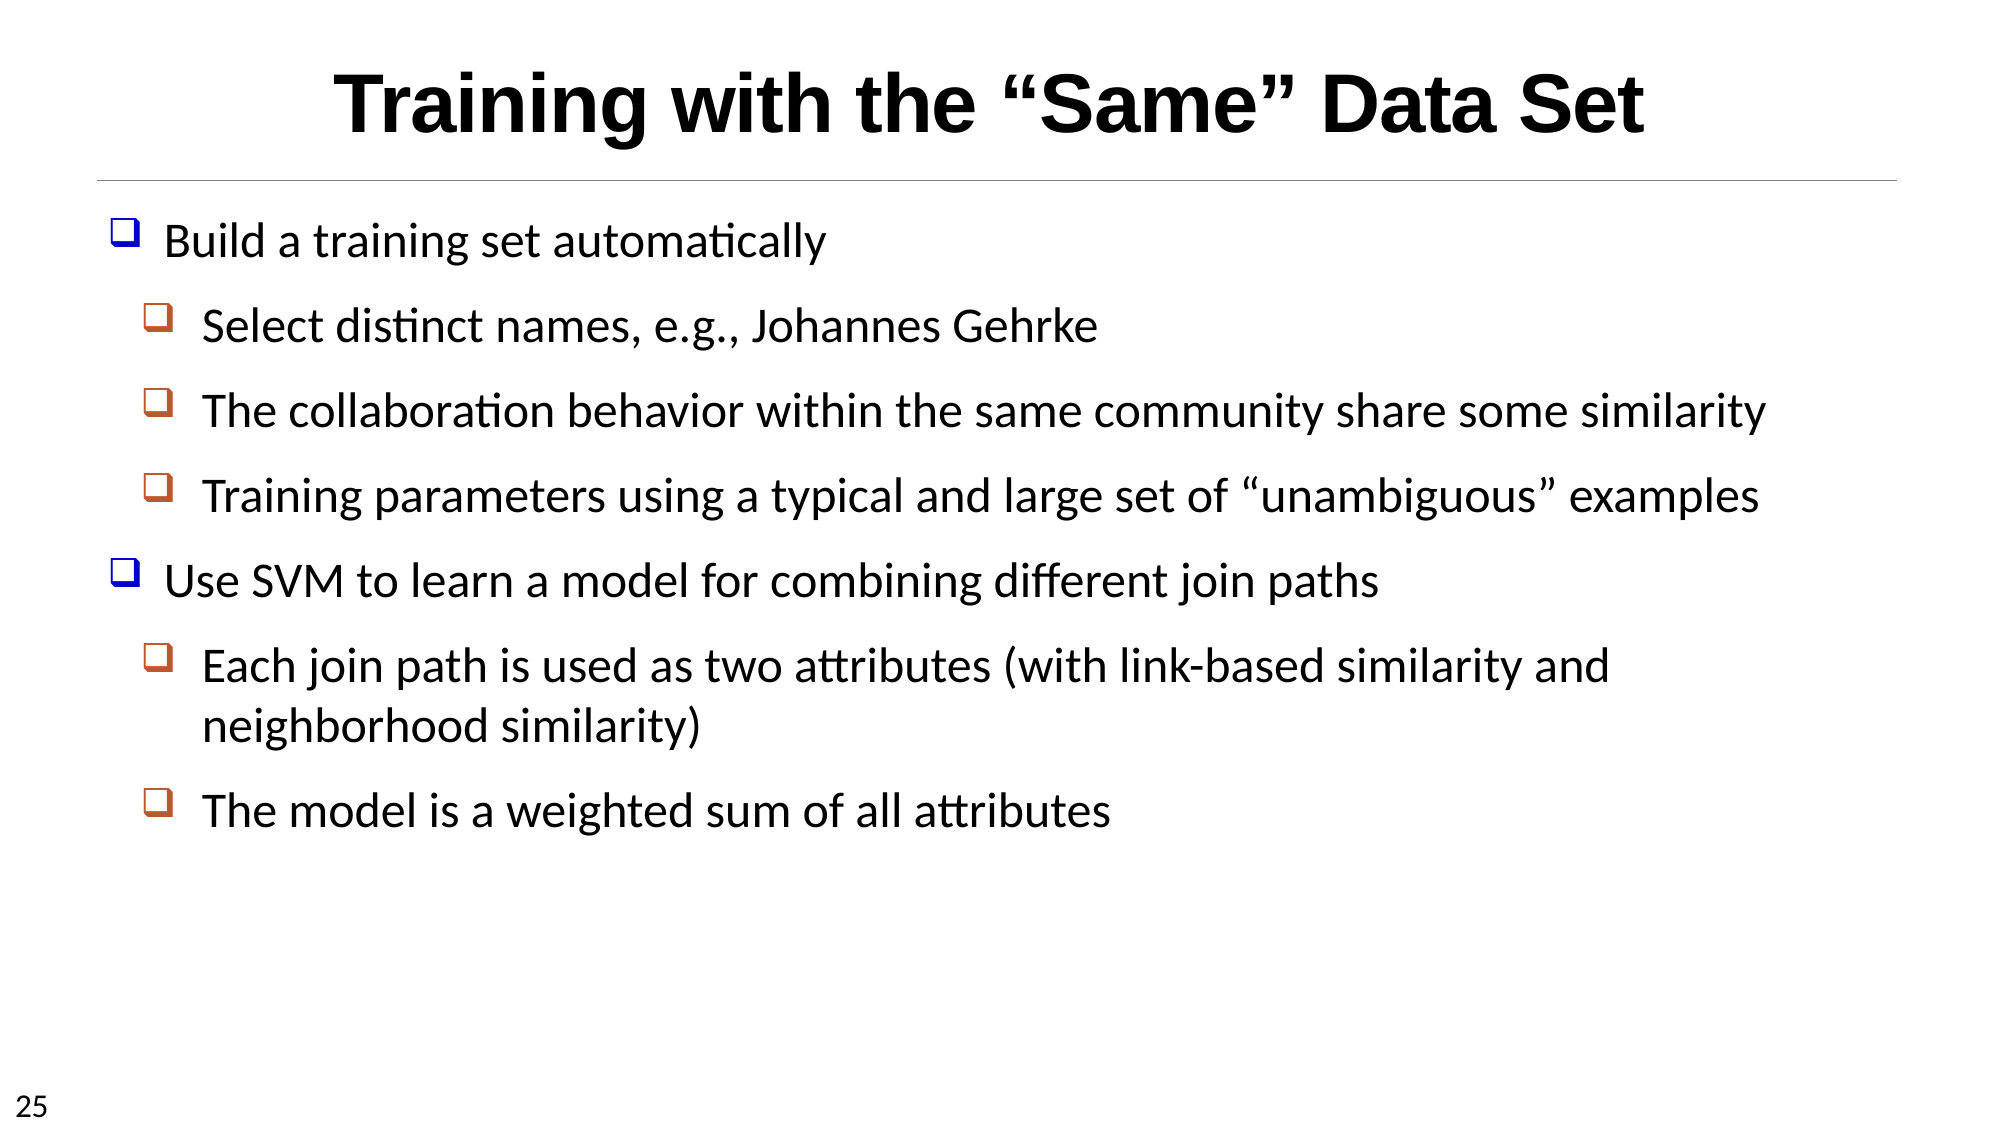

Training with the “Same” Data Set
Build a training set automatically
Select distinct names, e.g., Johannes Gehrke
The collaboration behavior within the same community share some similarity
Training parameters using a typical and large set of “unambiguous” examples
Use SVM to learn a model for combining different join paths
Each join path is used as two attributes (with link-based similarity and neighborhood similarity)
The model is a weighted sum of all attributes